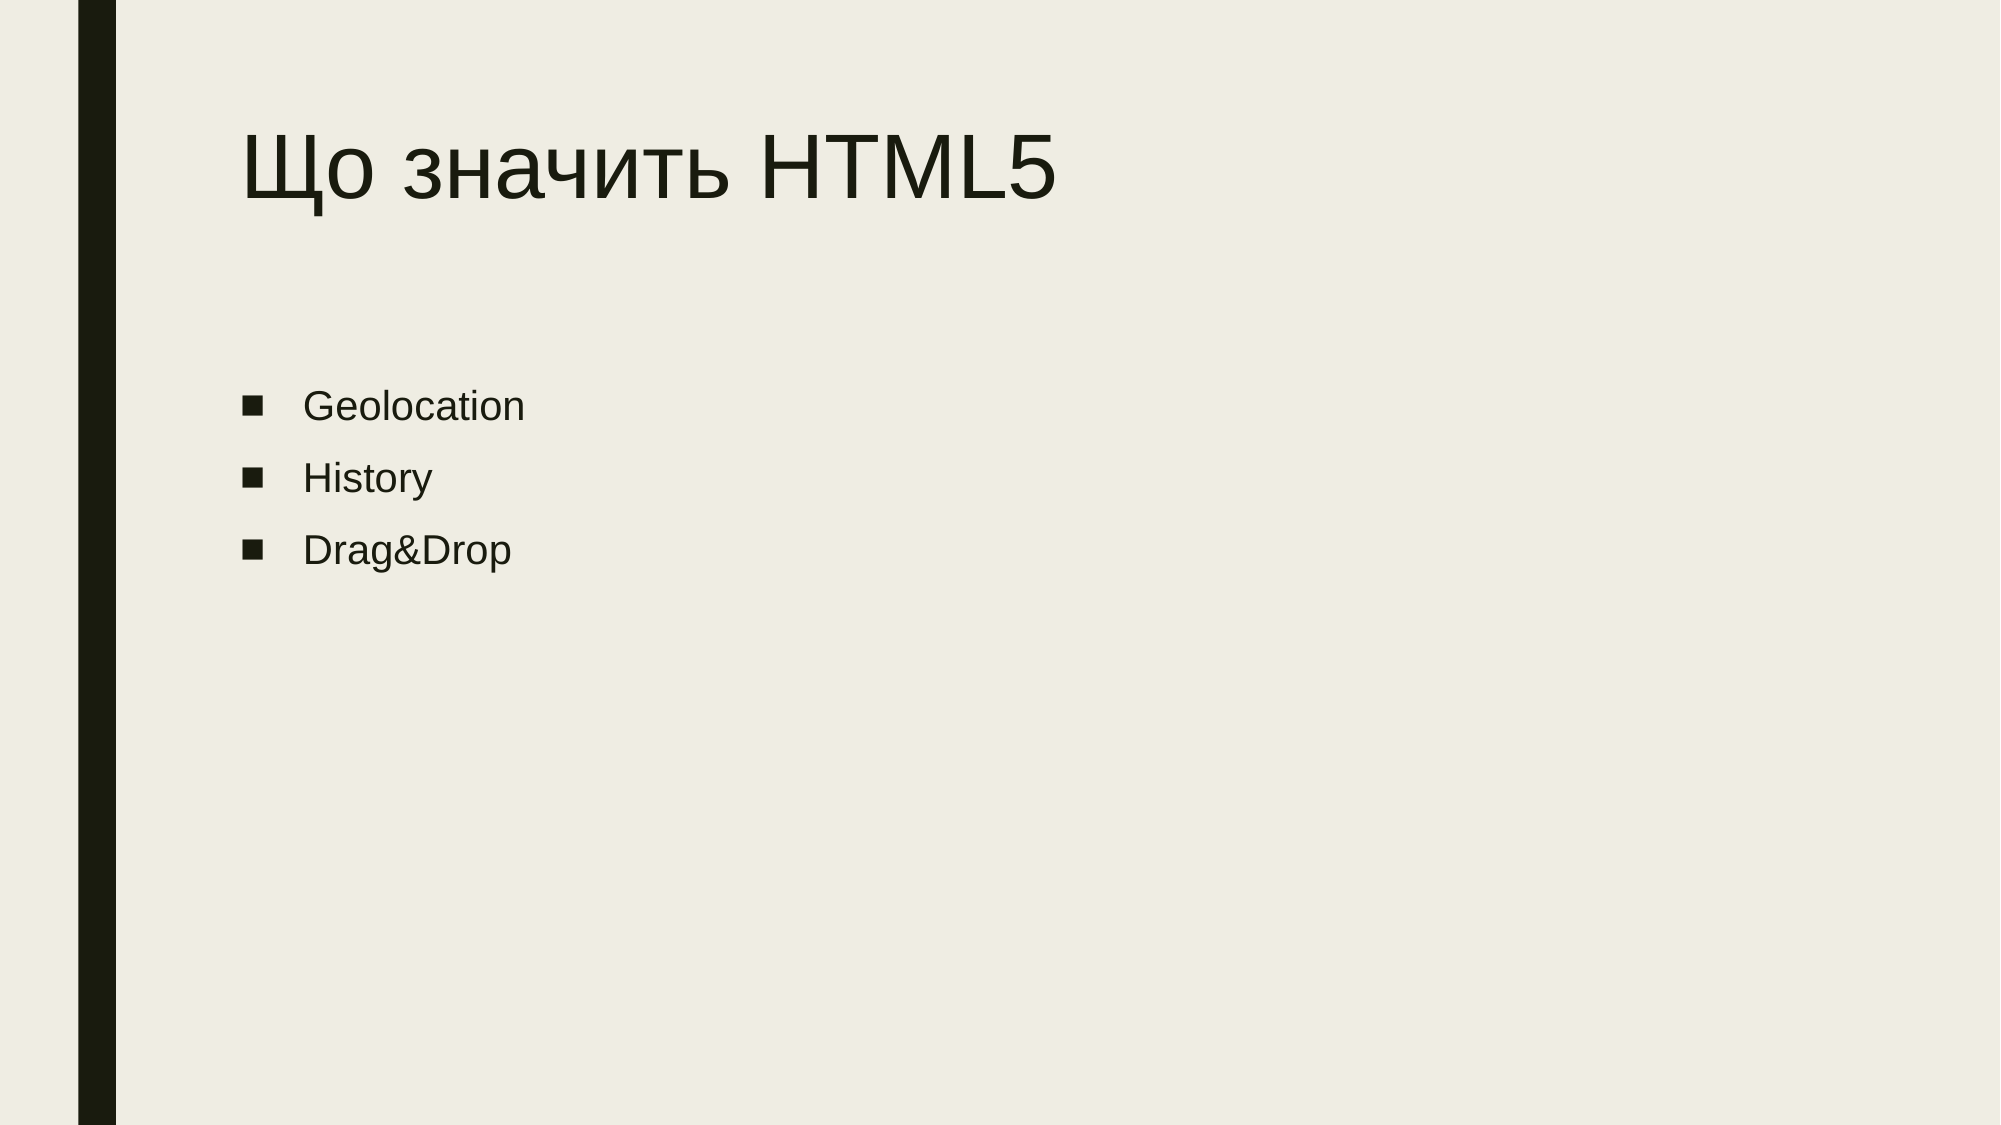

# Що значить HTML5
Geolocation
History
Drag&Drop